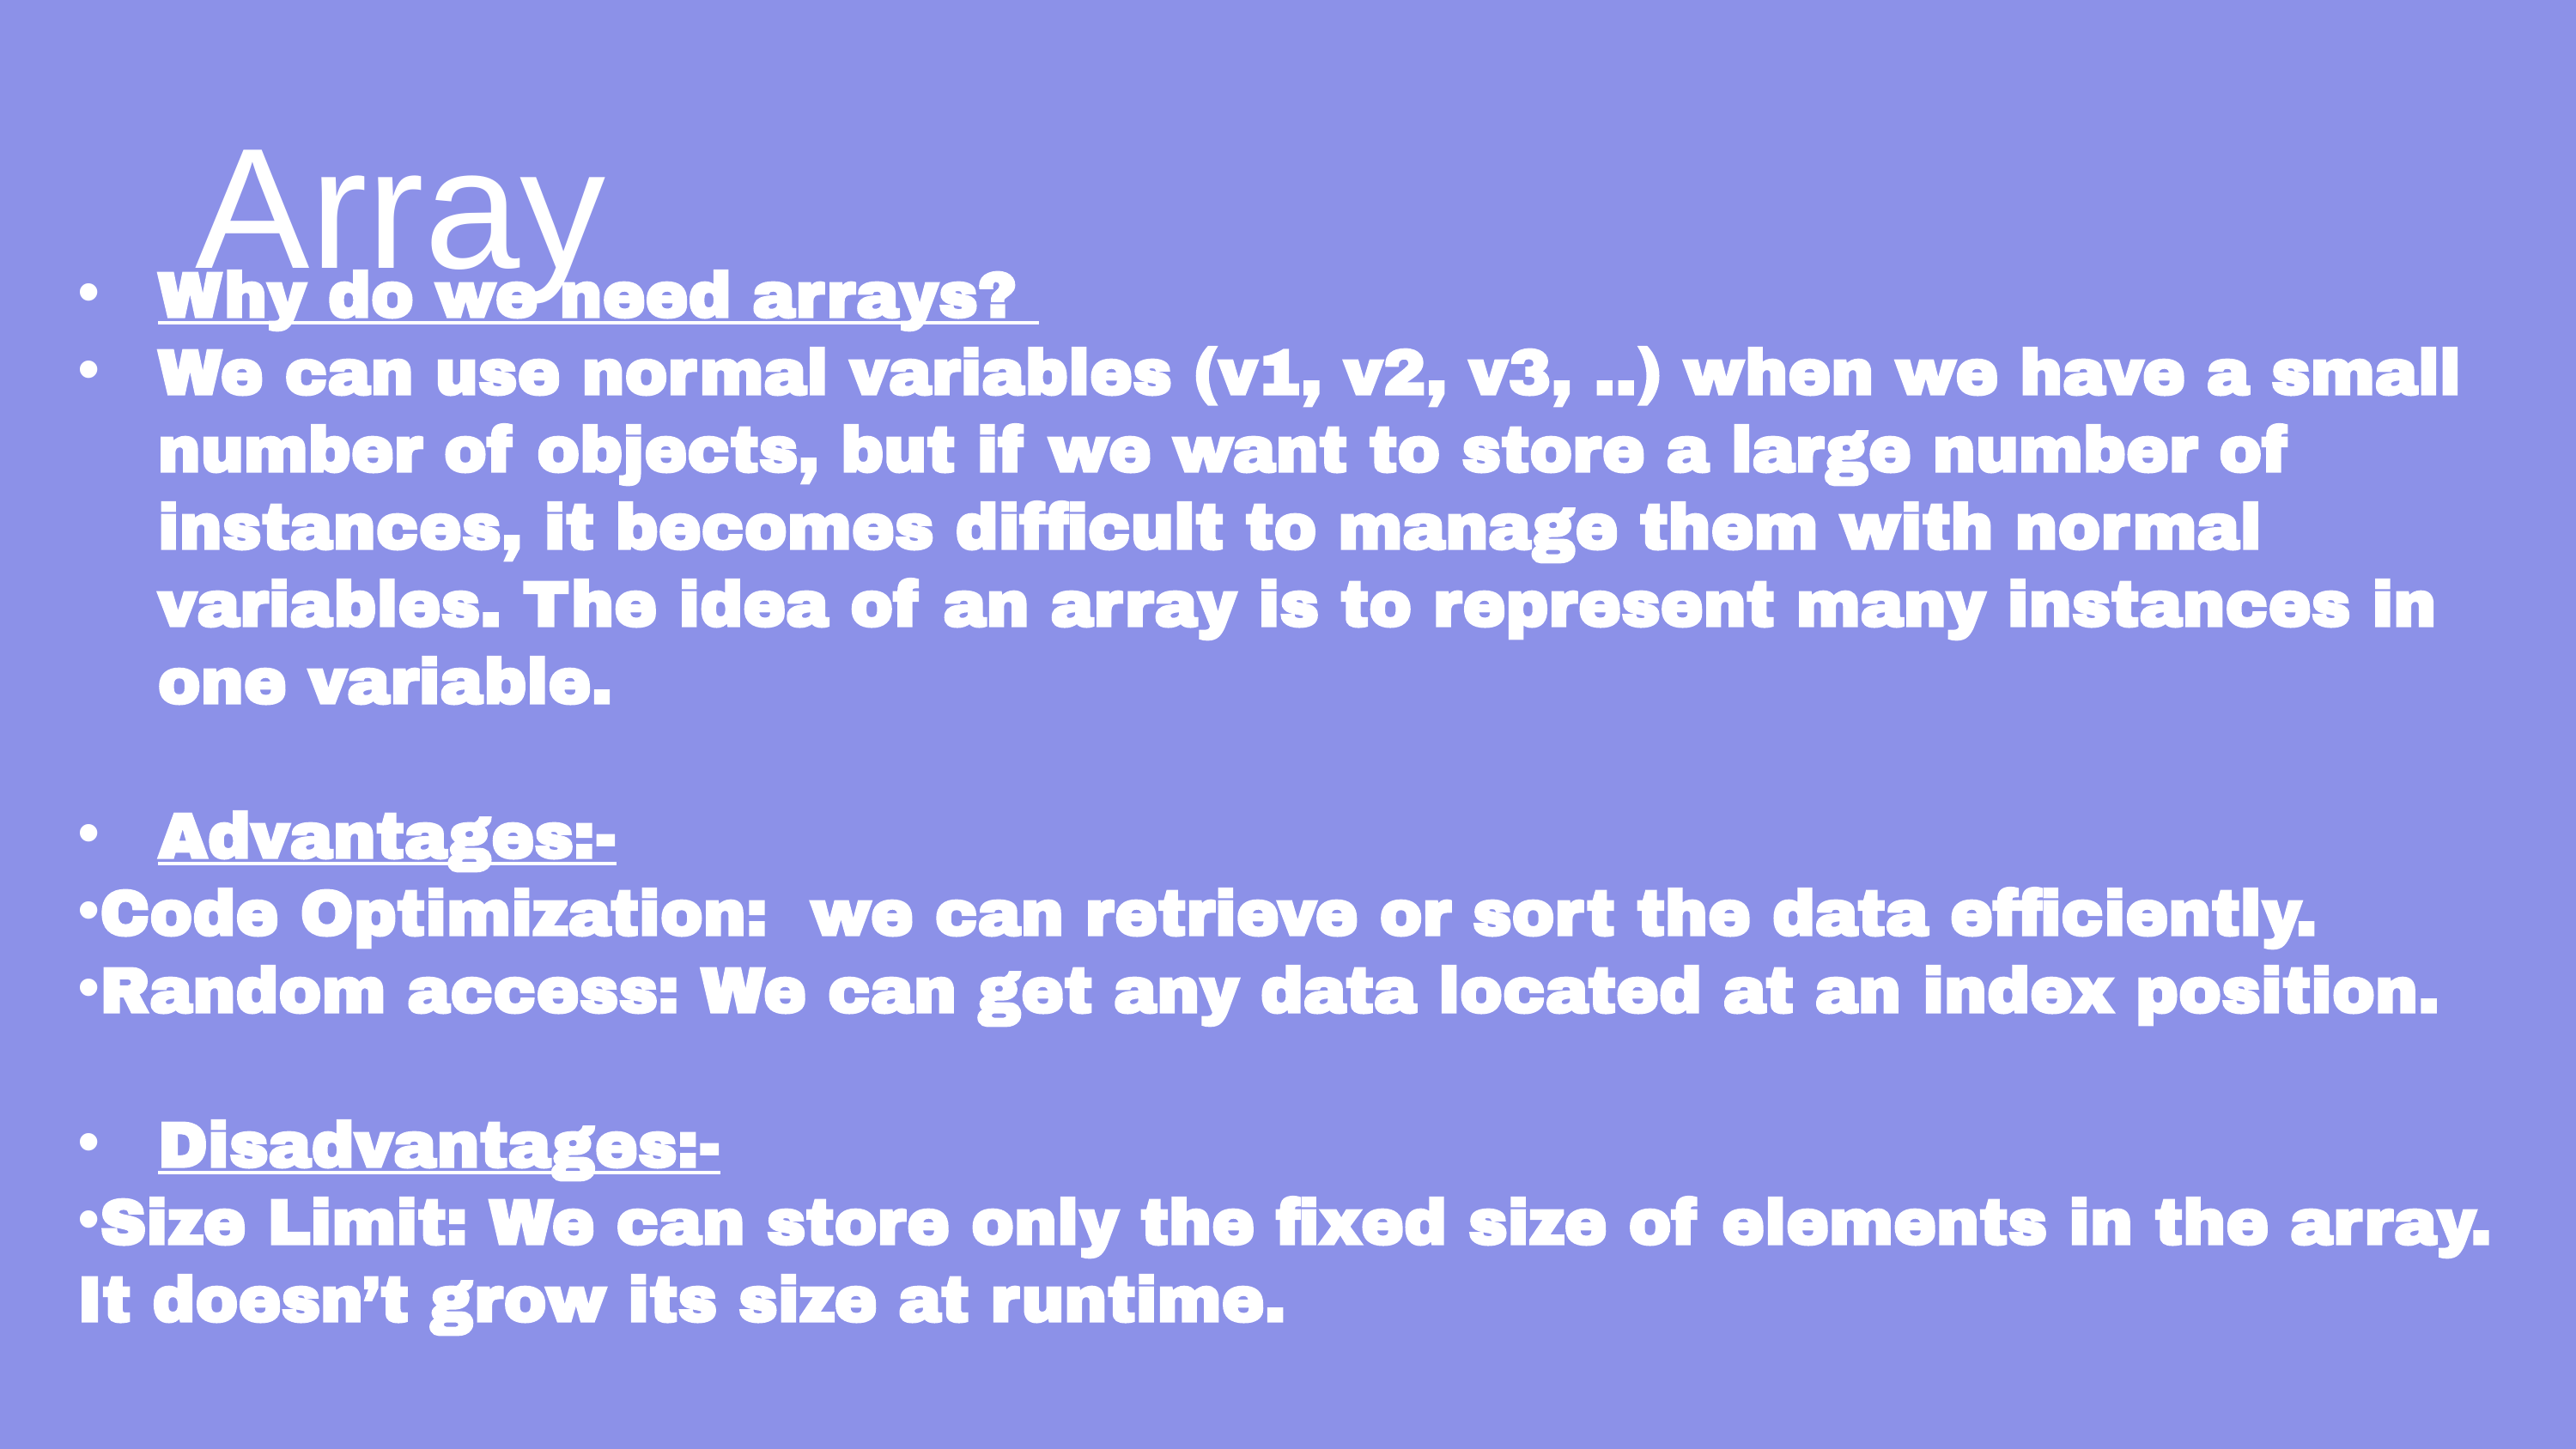

Array
Why do we need arrays?
We can use normal variables (v1, v2, v3, ..) when we have a small number of objects, but if we want to store a large number of instances, it becomes difficult to manage them with normal variables. The idea of an array is to represent many instances in one variable.

Advantages:-
Code Optimization:  we can retrieve or sort the data efficiently.
Random access: We can get any data located at an index position.

Disadvantages:-
Size Limit: We can store only the fixed size of elements in the array. It doesn’t grow its size at runtime.